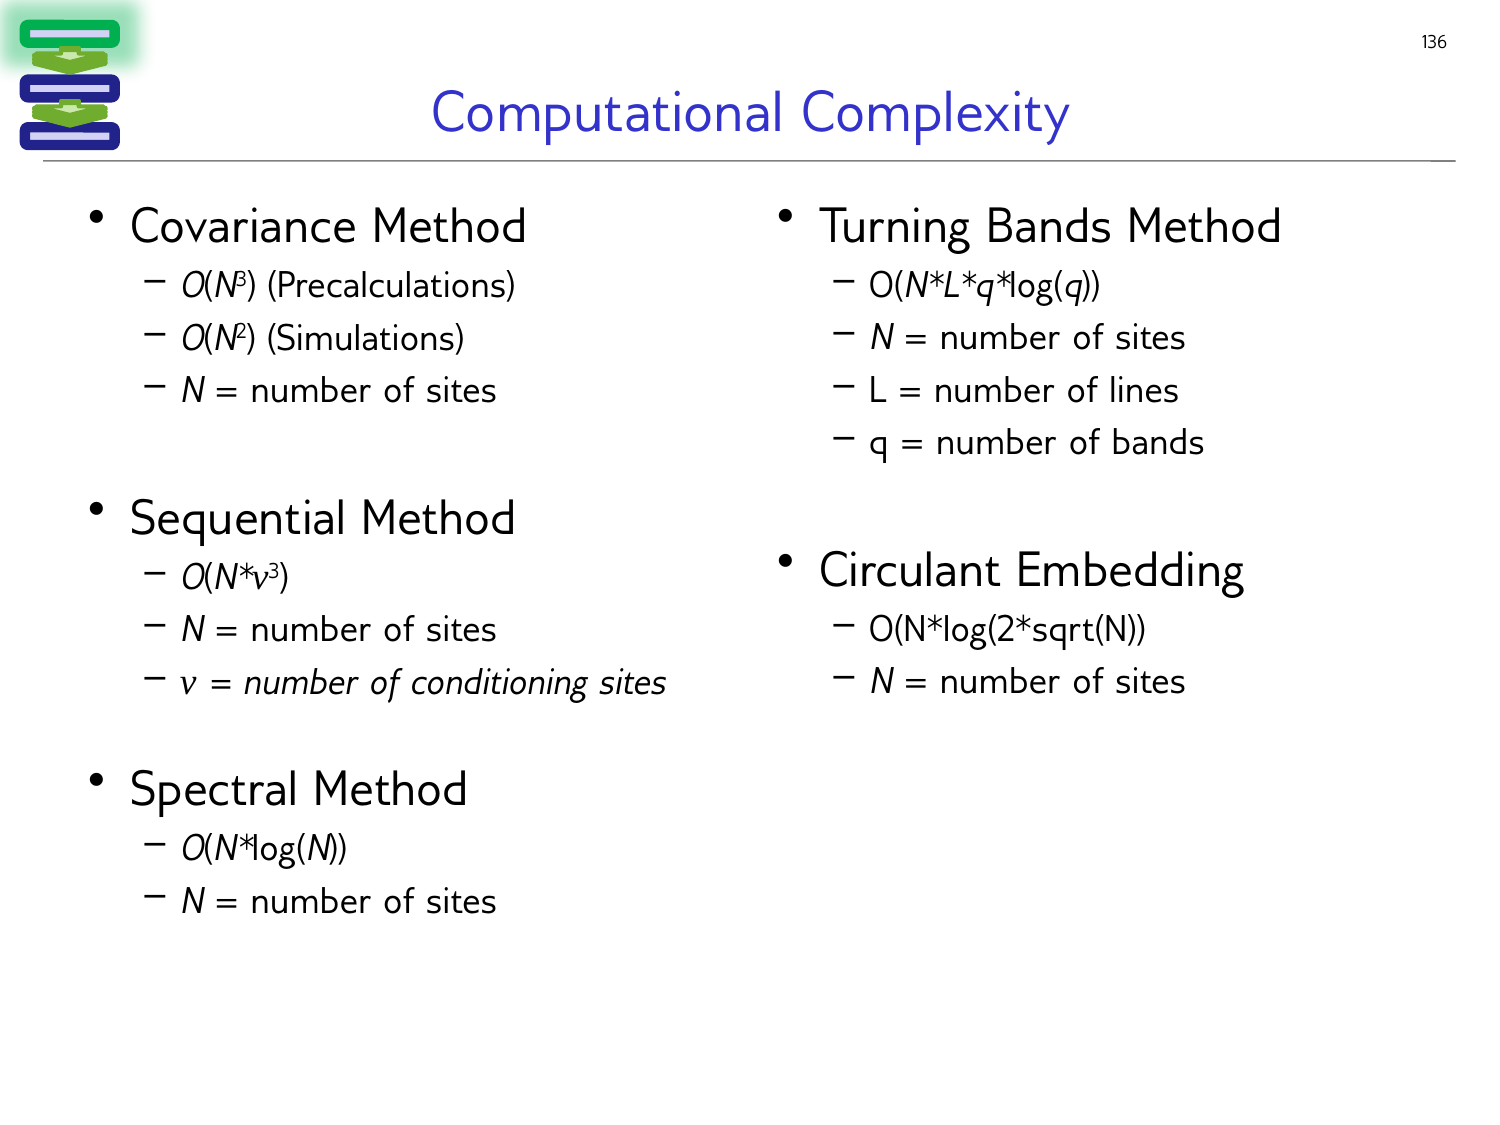

# Computational Complexity
Turning Bands Method
O(N*L*q*log(q))
N = number of sites
L = number of lines
q = number of bands

Circulant Embedding
O(N*log(2*sqrt(N))
N = number of sites

Covariance Method
O(N3) (Precalculations)
O(N2) (Simulations)
N = number of sites

Sequential Method
O(N*ν3)
N = number of sites
ν = number of conditioning sites

Spectral Method
O(N*log(N))
N = number of sites